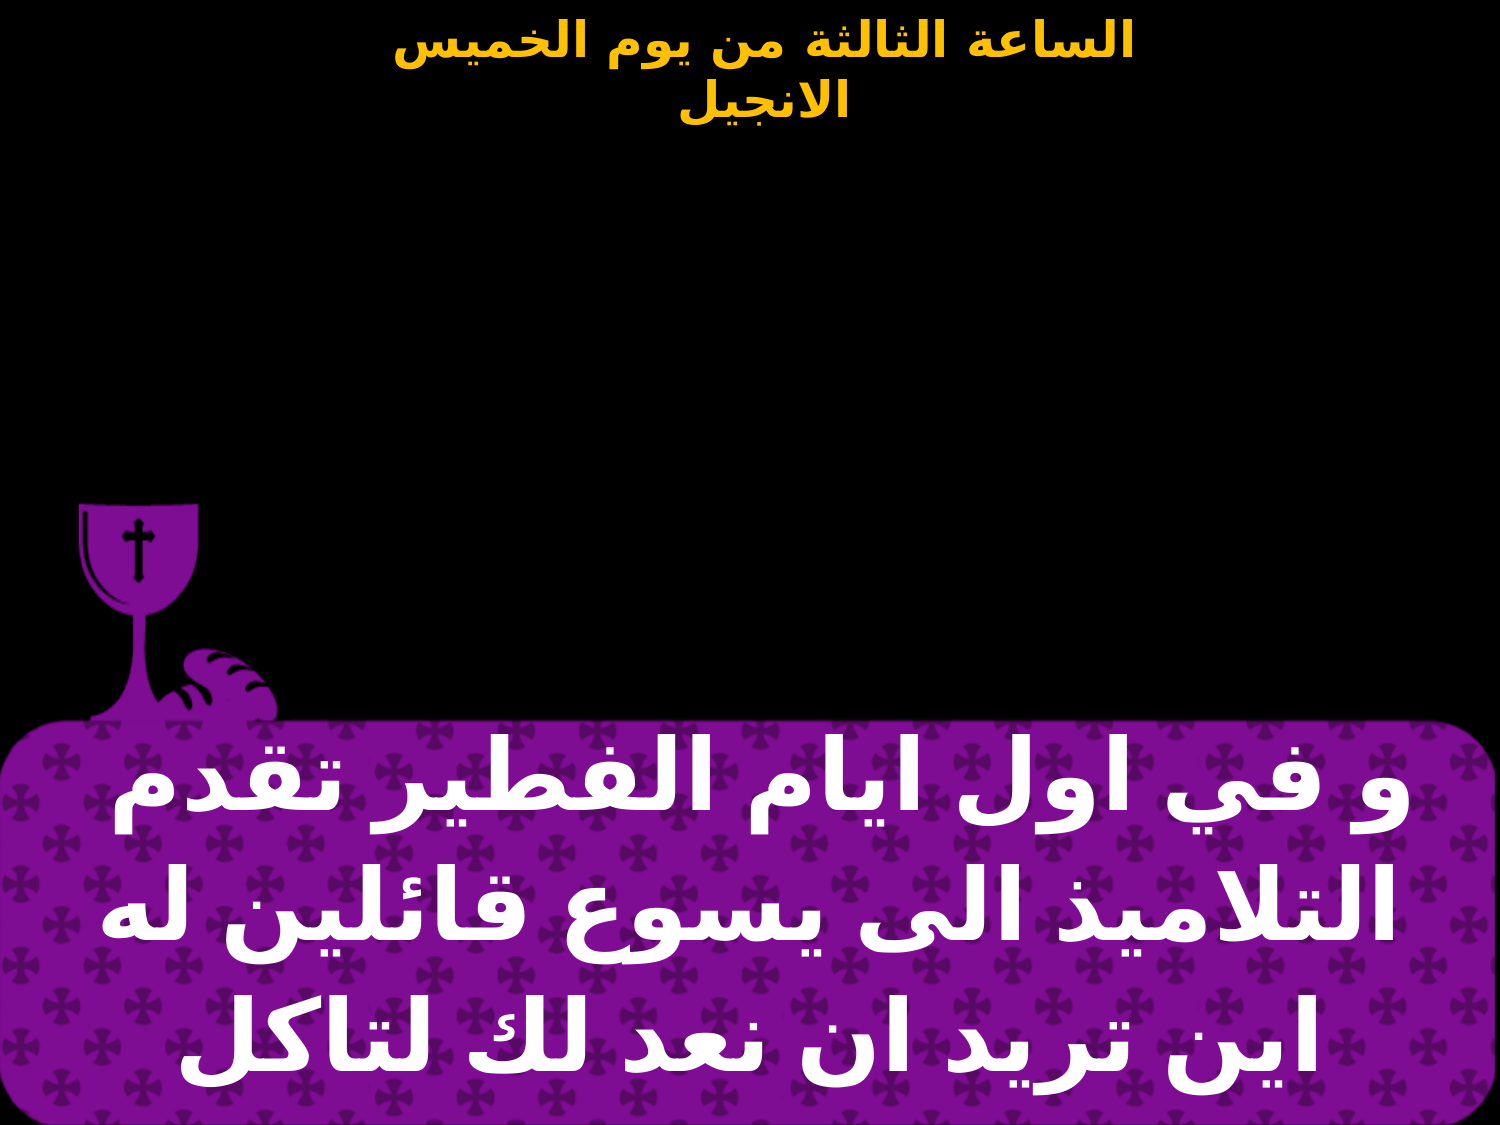

| و في اول ايام الفطير تقدم التلاميذ الى يسوع قائلين له اين تريد ان نعد لك لتاكل الفصح |
| --- |